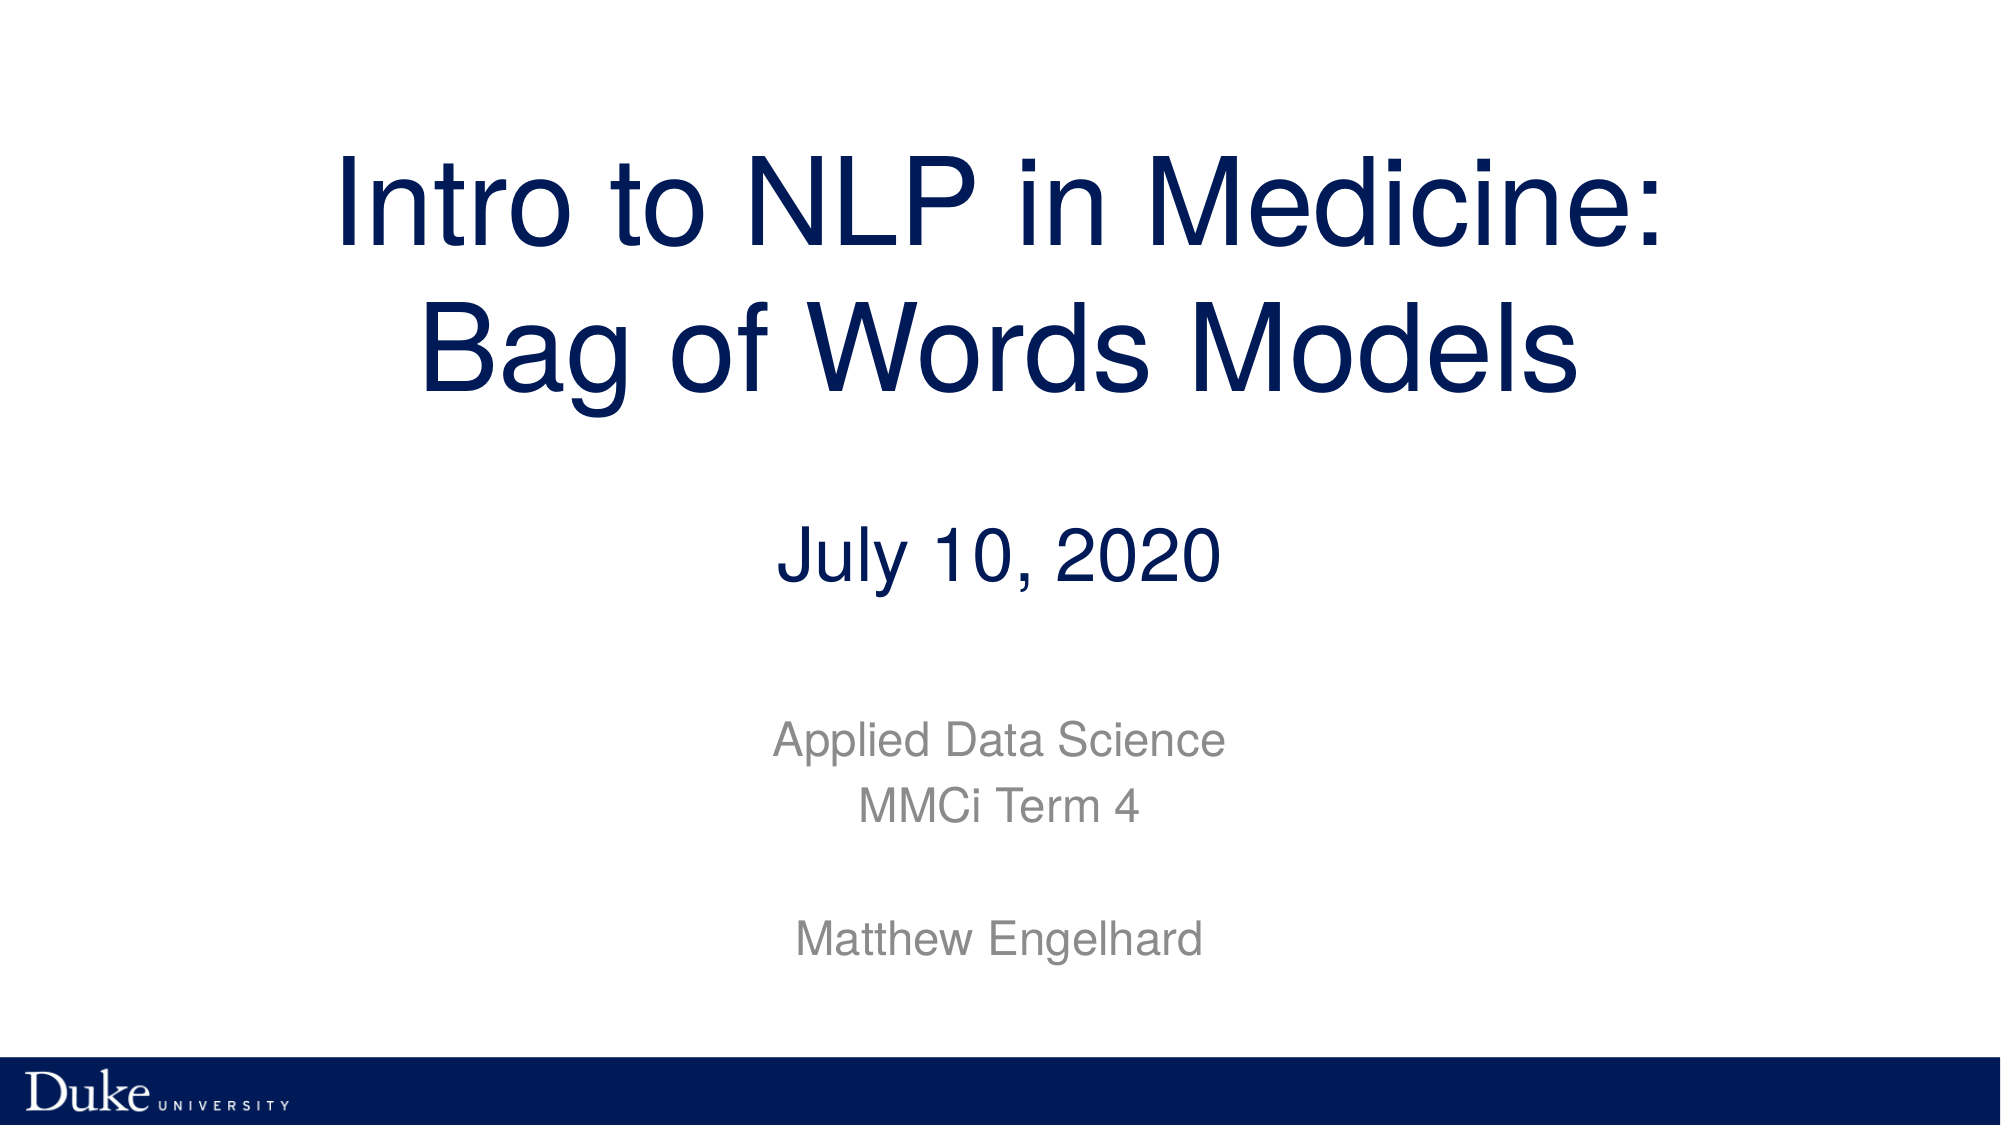

# Intro to NLP in Medicine: Bag of Words Models July 10, 2020
Applied Data Science
MMCi Term 4

Matthew Engelhard